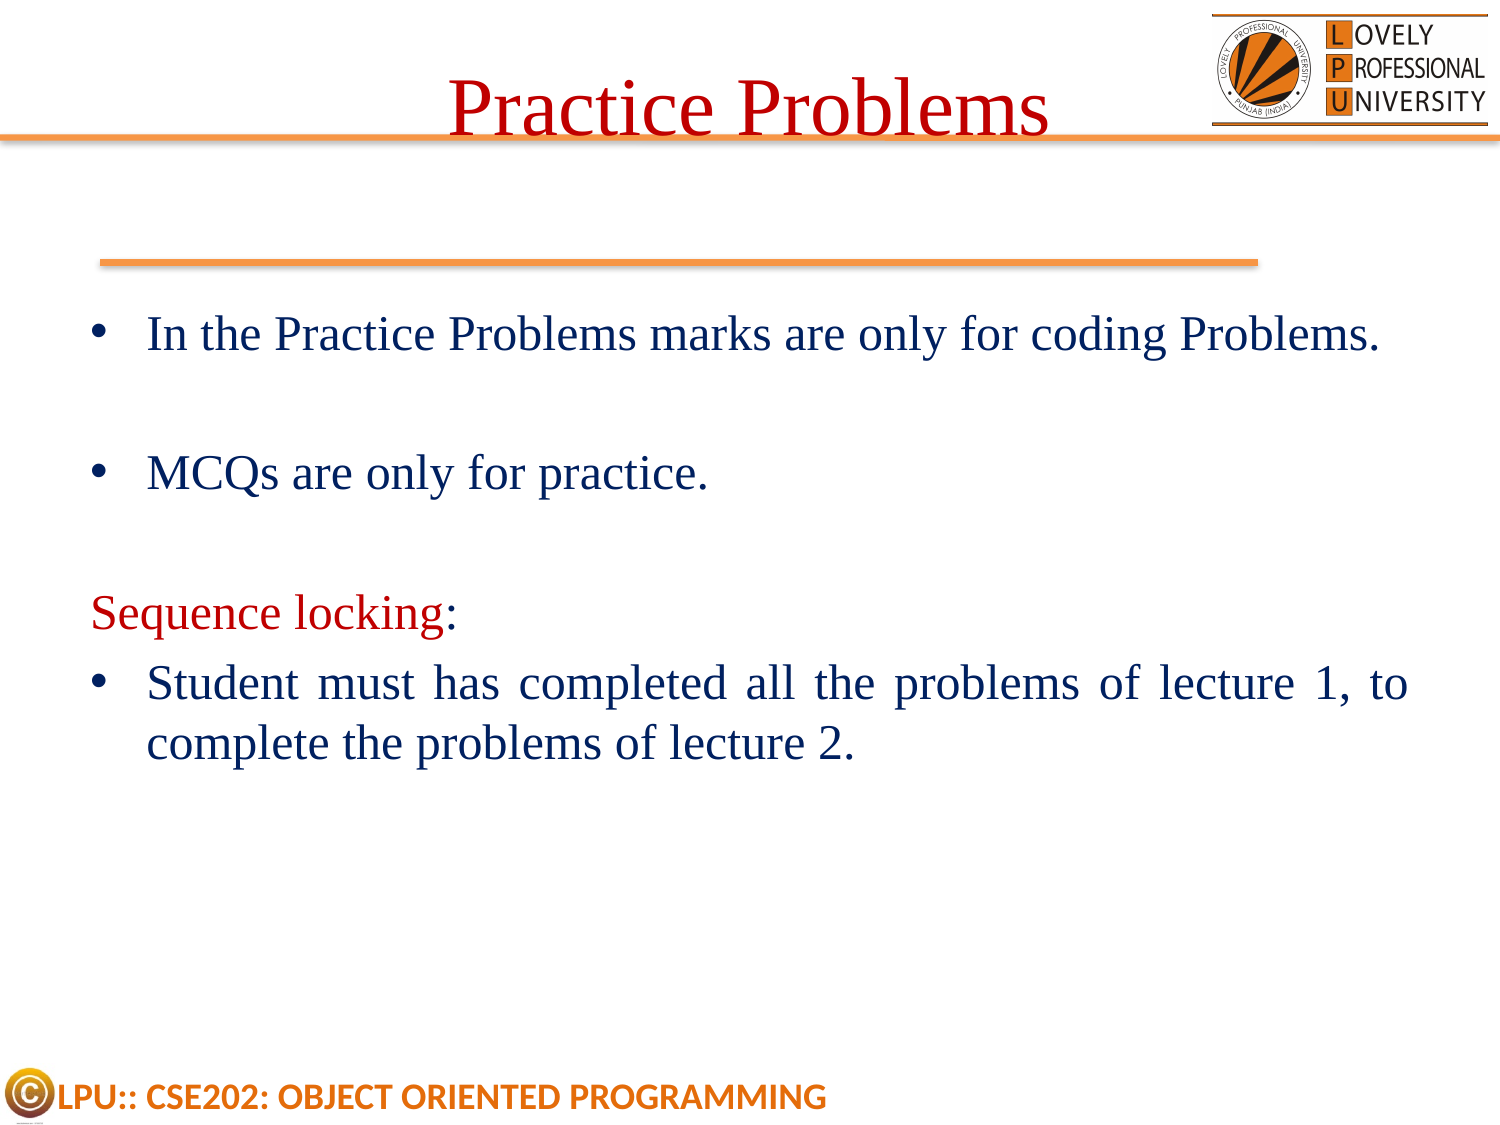

# Practice Problems
In the Practice Problems marks are only for coding Problems.

MCQs are only for practice.

Sequence locking:
Student must has completed all the problems of lecture 1, to complete the problems of lecture 2.